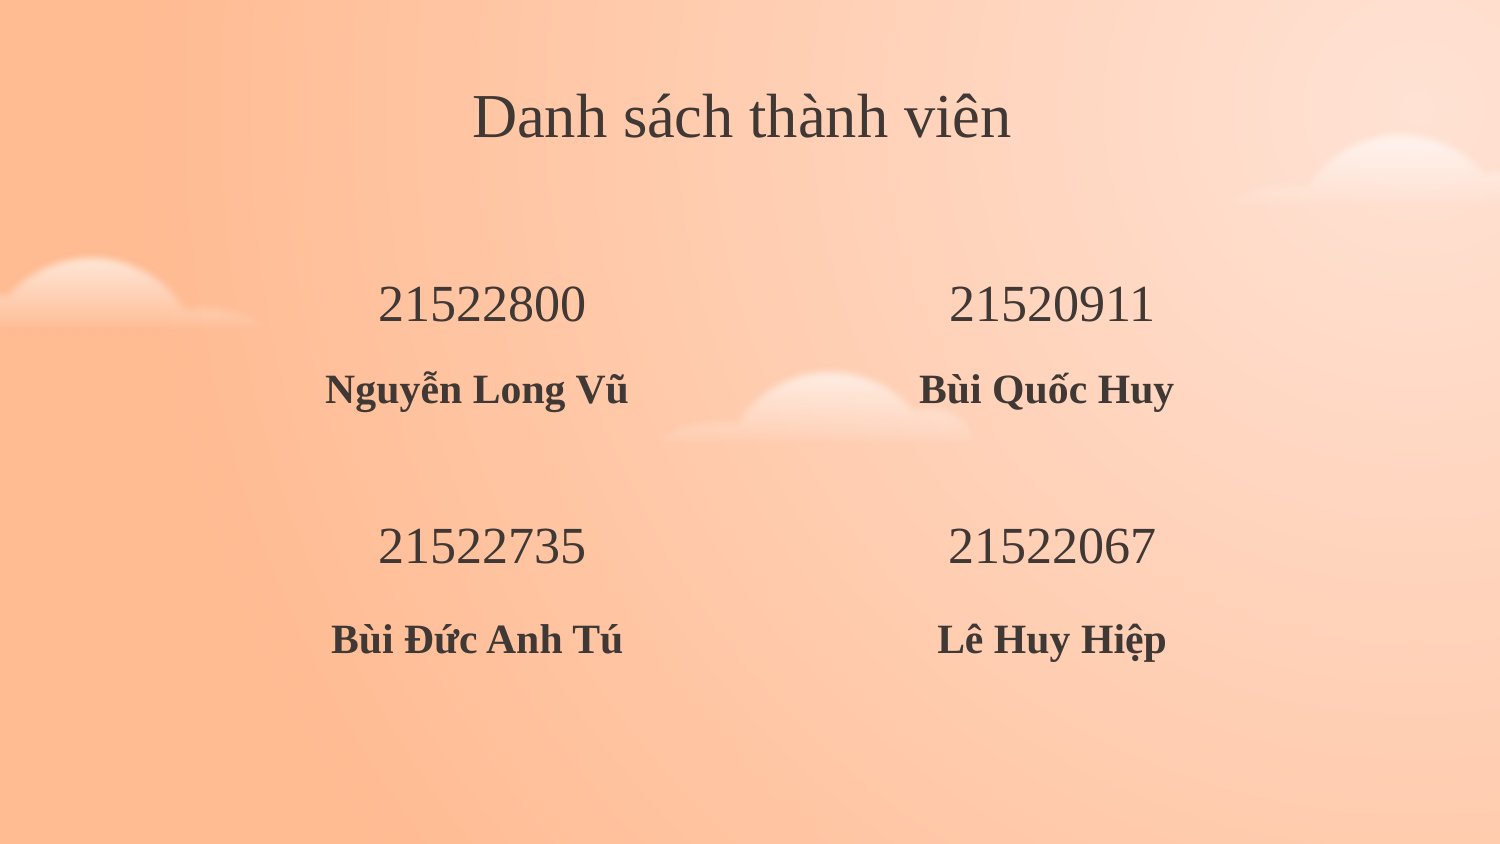

# Danh sách thành viên
21522800
21520911
Nguyễn Long Vũ
Bùi Quốc Huy
21522735
21522067
Bùi Đức Anh Tú
Lê Huy Hiệp